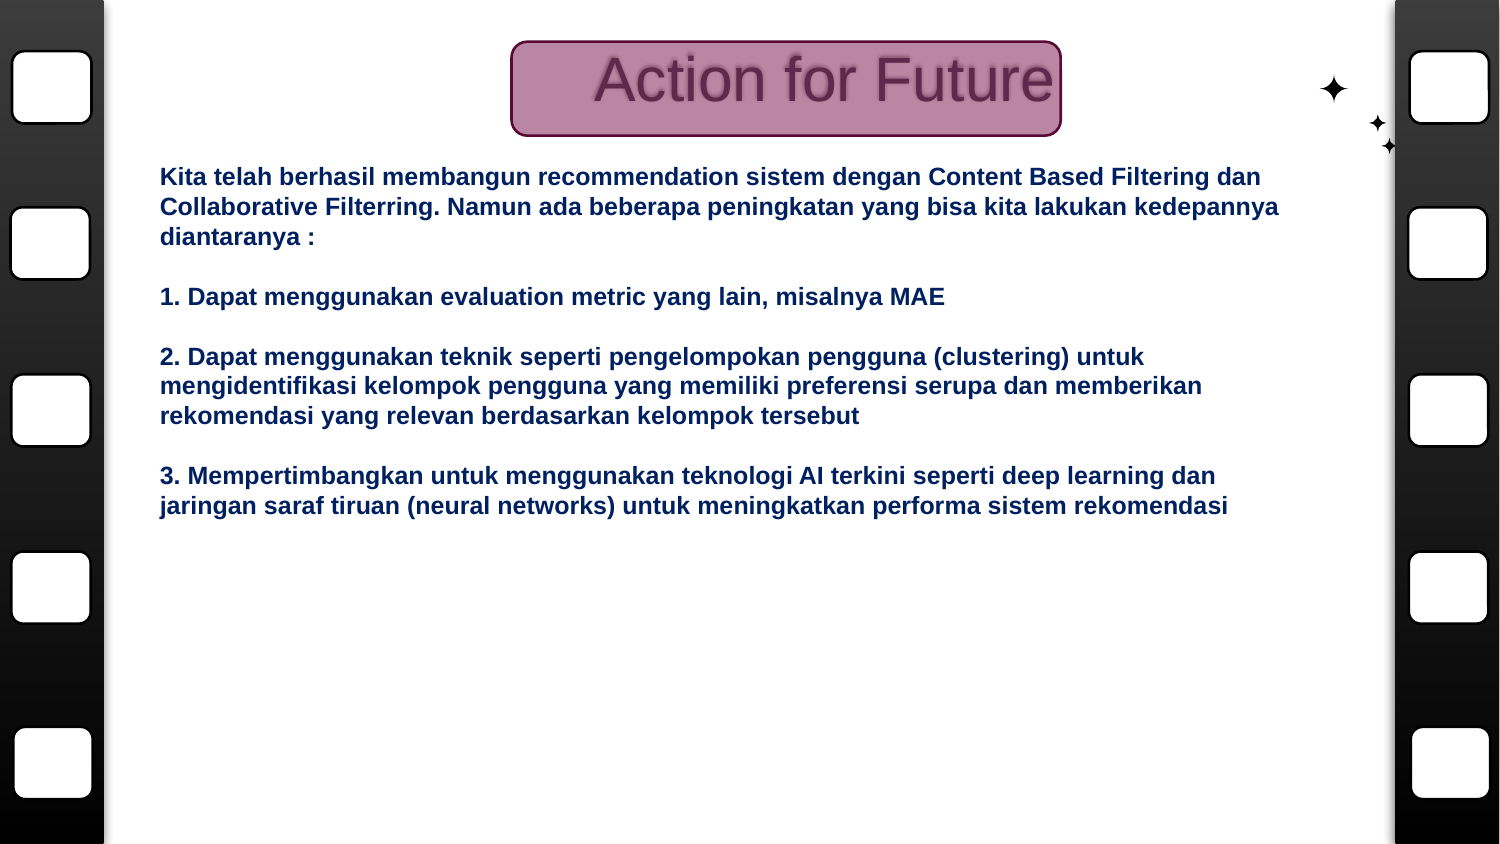

# Action for Future

Kita telah berhasil membangun recommendation sistem dengan Content Based Filtering dan Collaborative Filterring. Namun ada beberapa peningkatan yang bisa kita lakukan kedepannya diantaranya :
1. Dapat menggunakan evaluation metric yang lain, misalnya MAE
2. Dapat menggunakan teknik seperti pengelompokan pengguna (clustering) untuk mengidentifikasi kelompok pengguna yang memiliki preferensi serupa dan memberikan rekomendasi yang relevan berdasarkan kelompok tersebut
3. Mempertimbangkan untuk menggunakan teknologi AI terkini seperti deep learning dan jaringan saraf tiruan (neural networks) untuk meningkatkan performa sistem rekomendasi